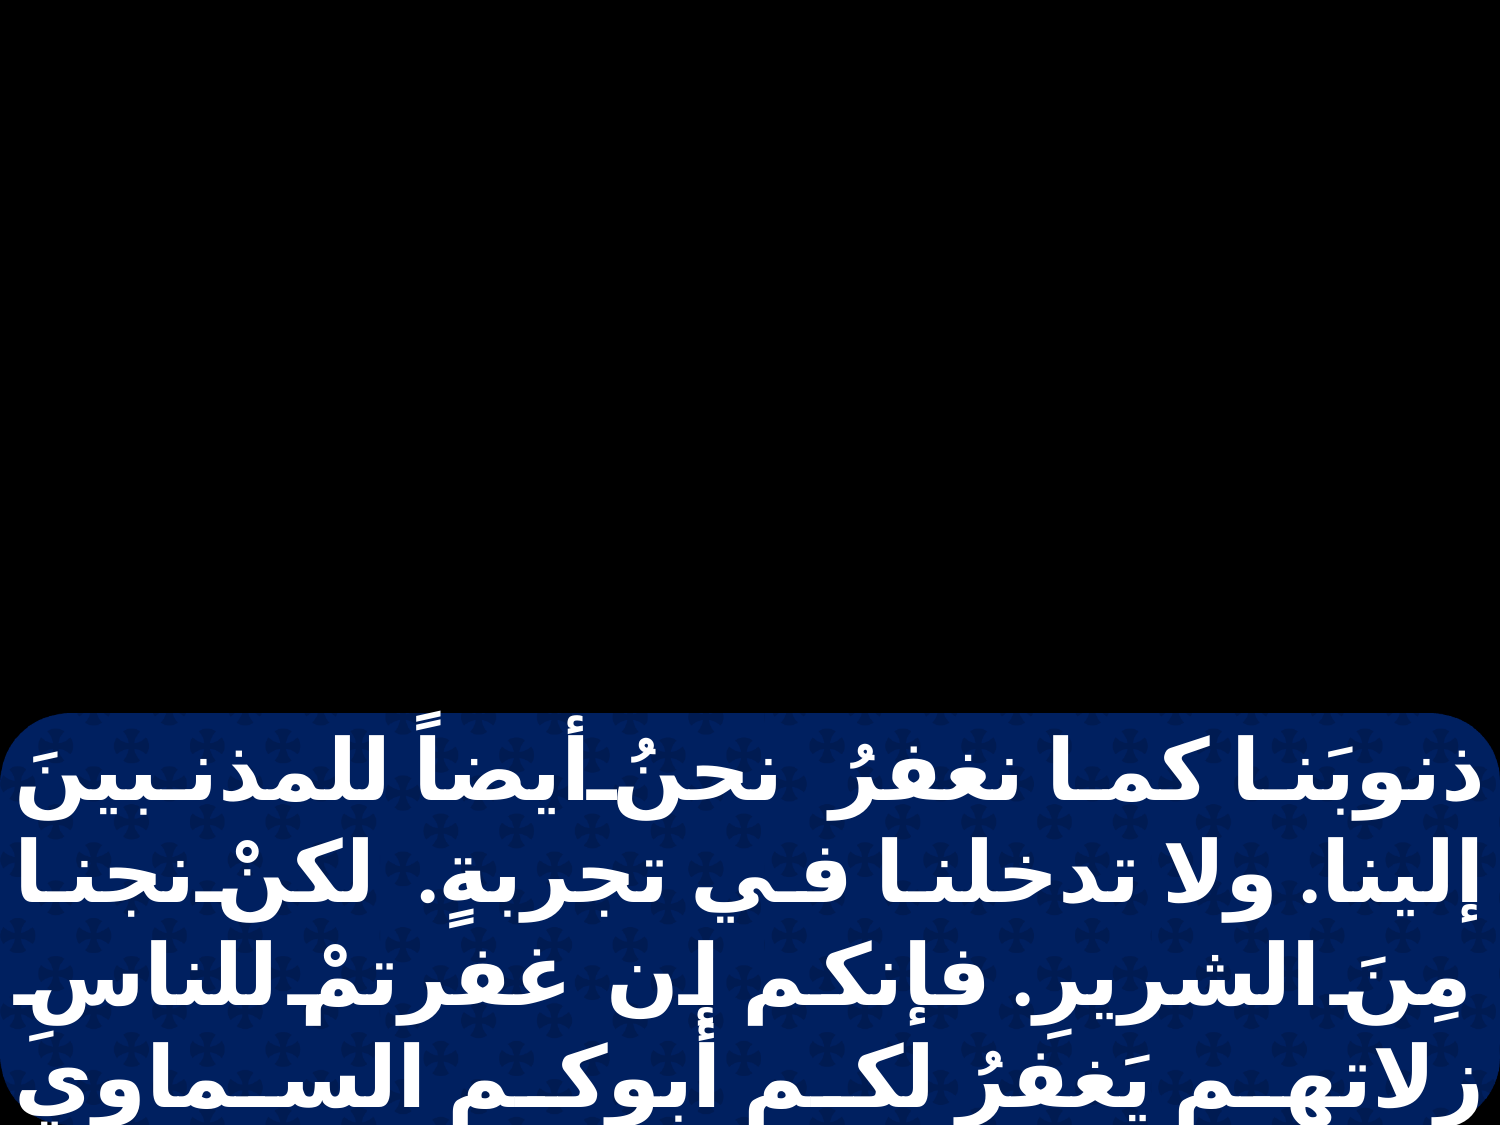

ذنوبَنا كما نغفرُ نحنُ أيضاً للمذنبينَ إلينا. ولا تدخلنا في تجربةٍ. لكنْ نجنا مِنَ الشريرِ. فإنكم إن غفرتمْ للناسِ زلاتهم يَغفرُ لكم أبوكم السماوي زلاتكم . وإن لم تغفروا للناس زلاتهم لا يغفر لكم أبوكم أيضاً زلاتكم.